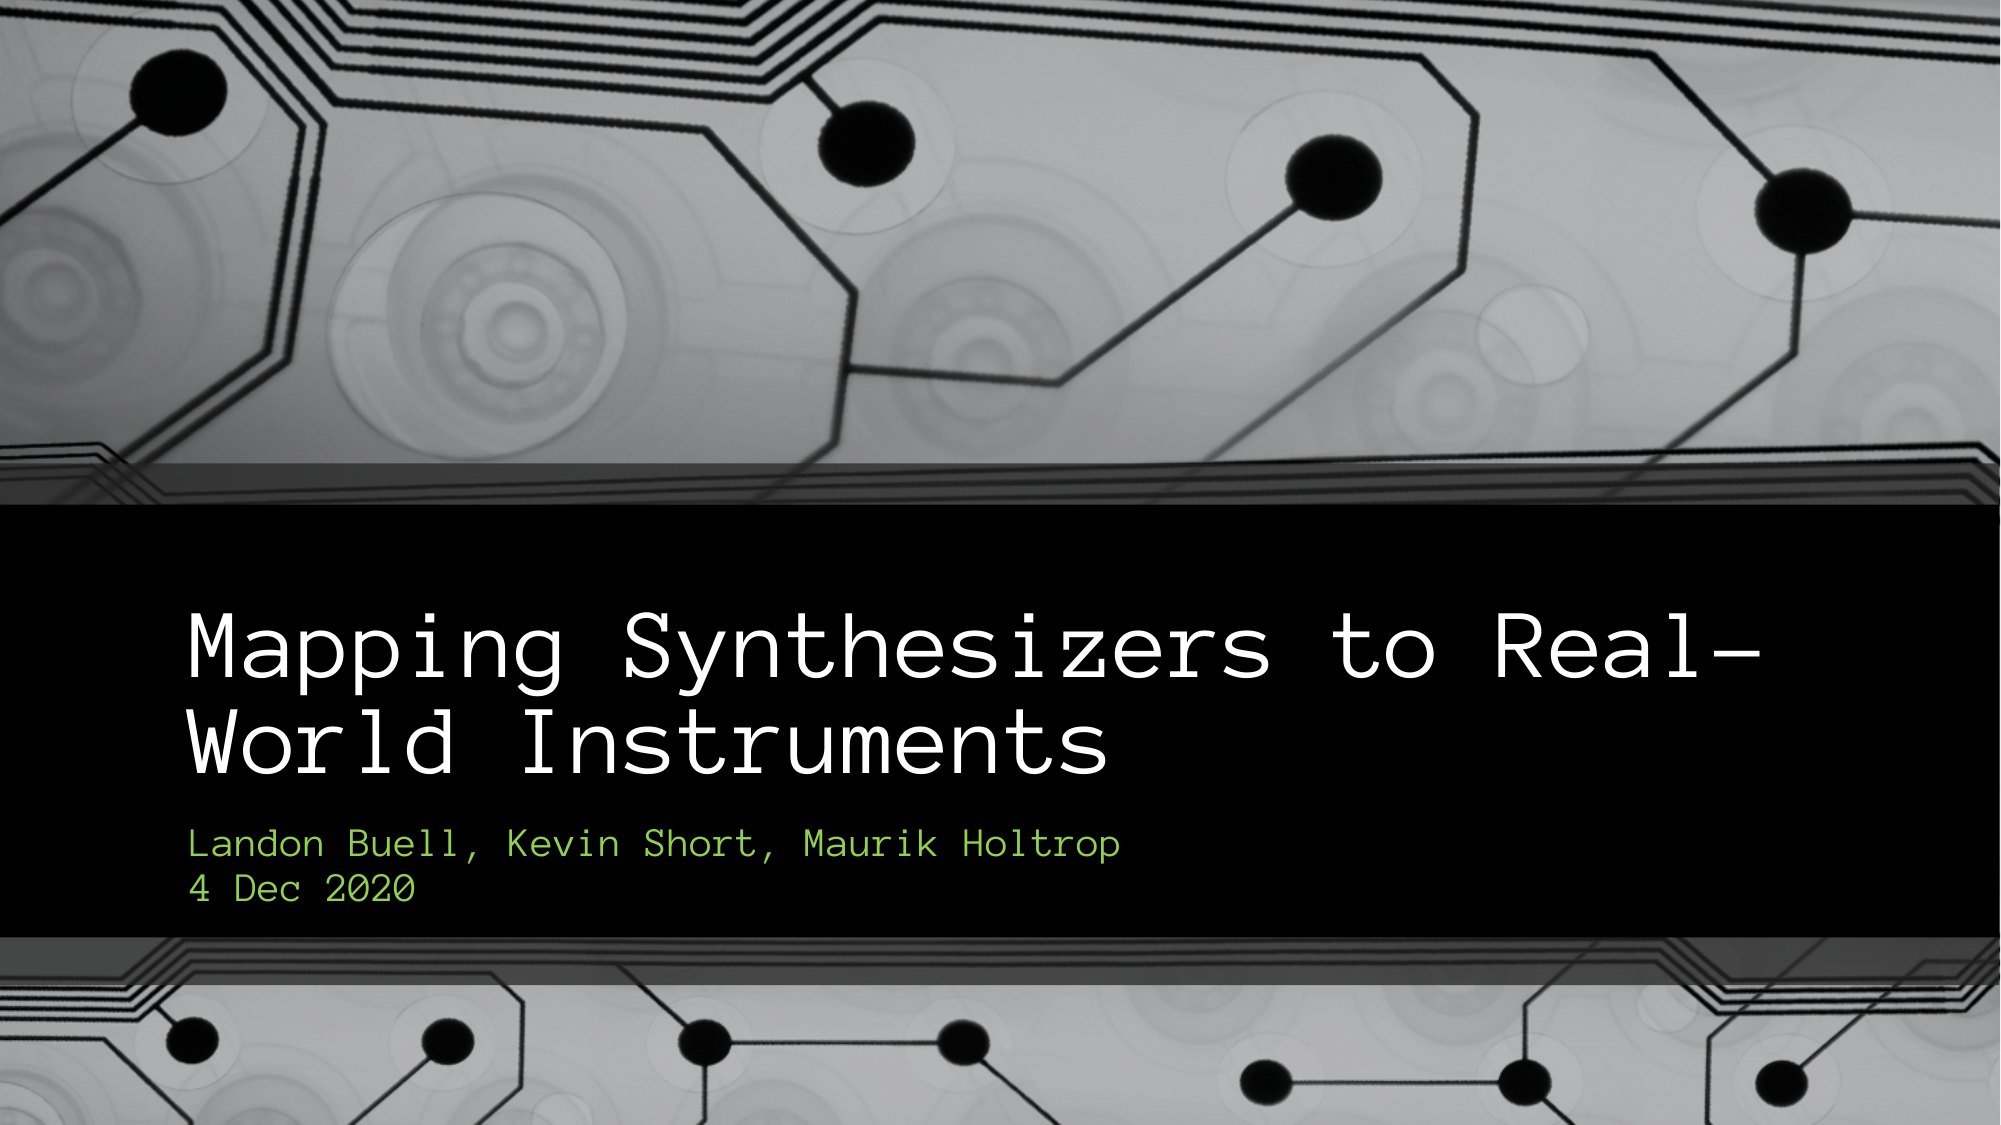

# Mapping Synthesizers to Real-World Instruments
Landon Buell, Kevin Short, Maurik Holtrop
4 Dec 2020